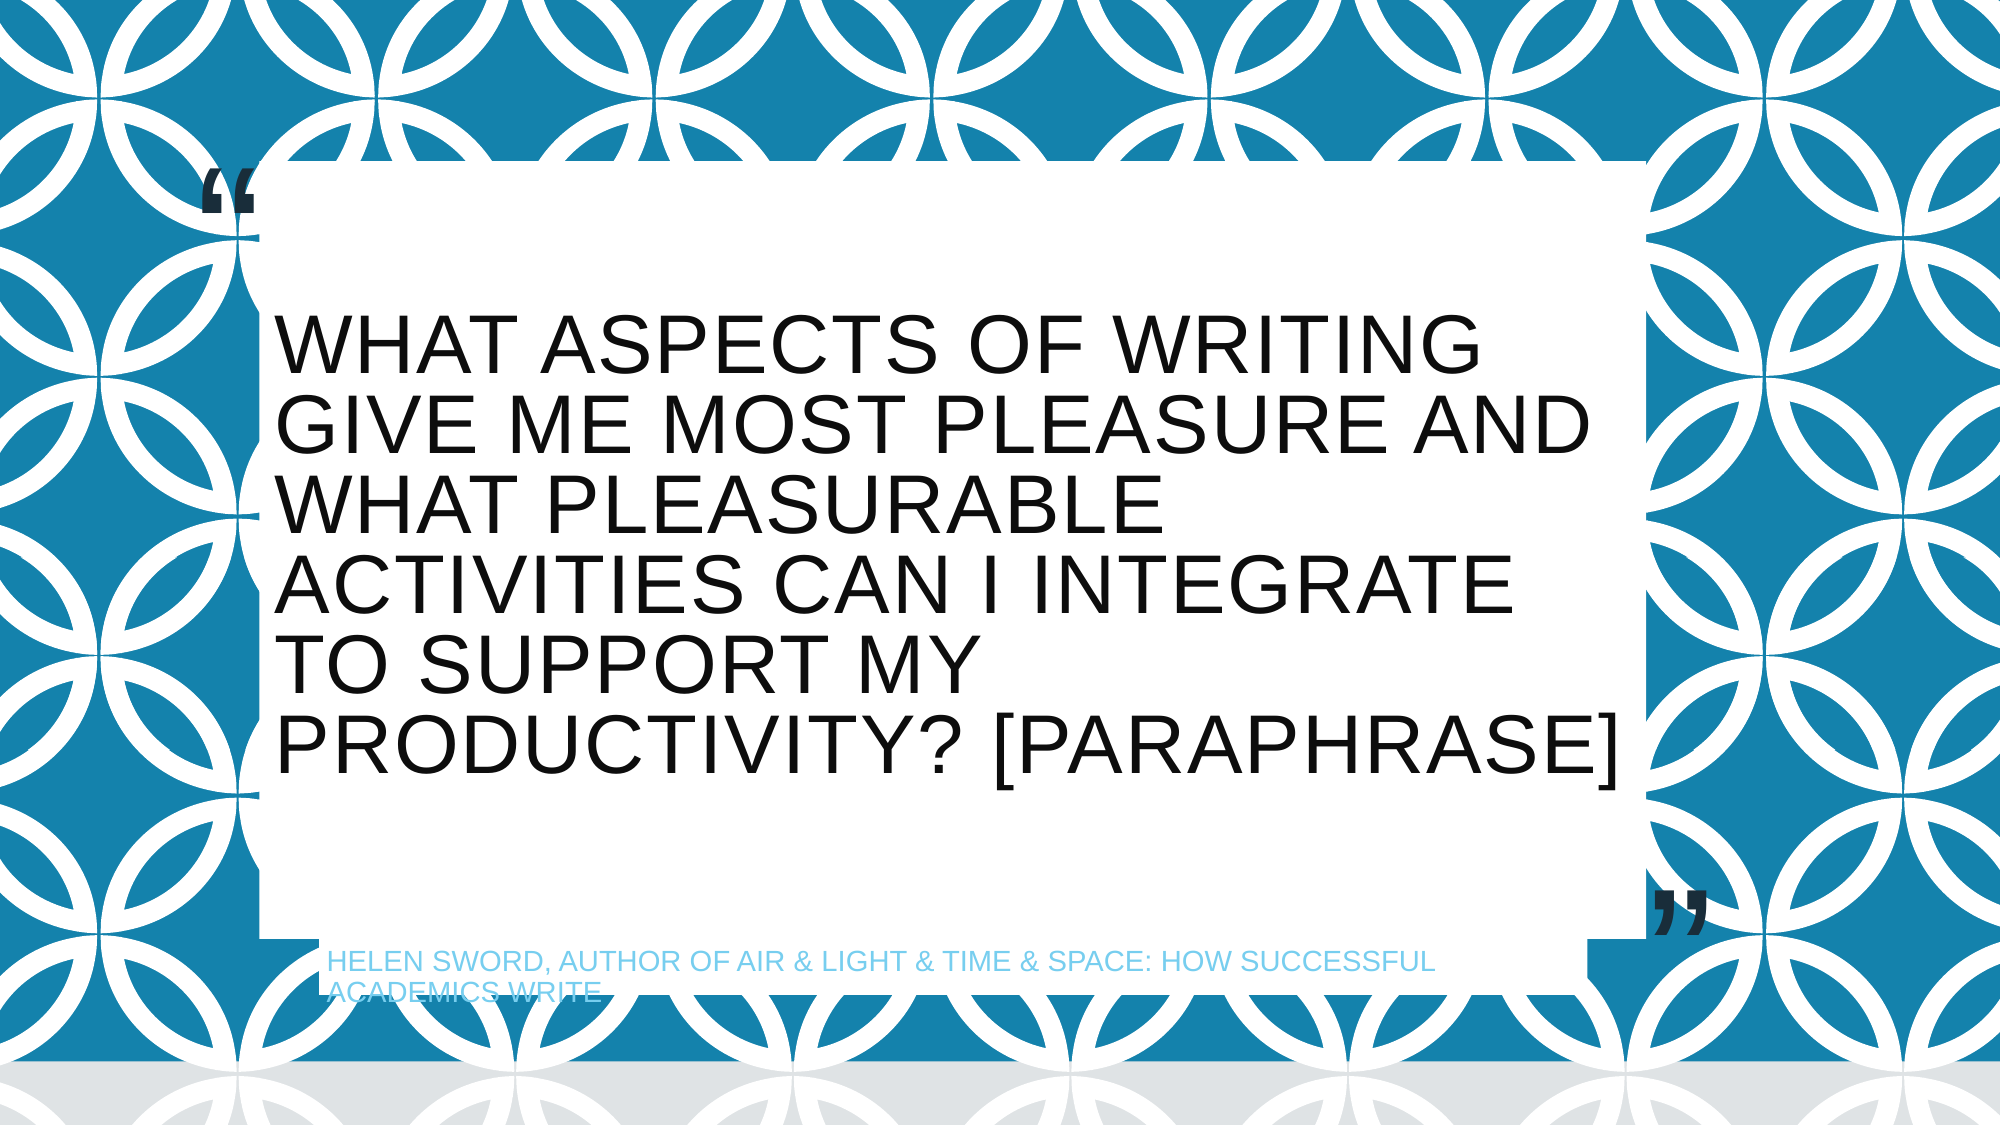

# What aspects of writing give me most pleasure and what pleasurable activities can I integrate to support my productivity? [paraphrase]
Helen Sword, author of Air & Light & Time & Space: How Successful Academics Write